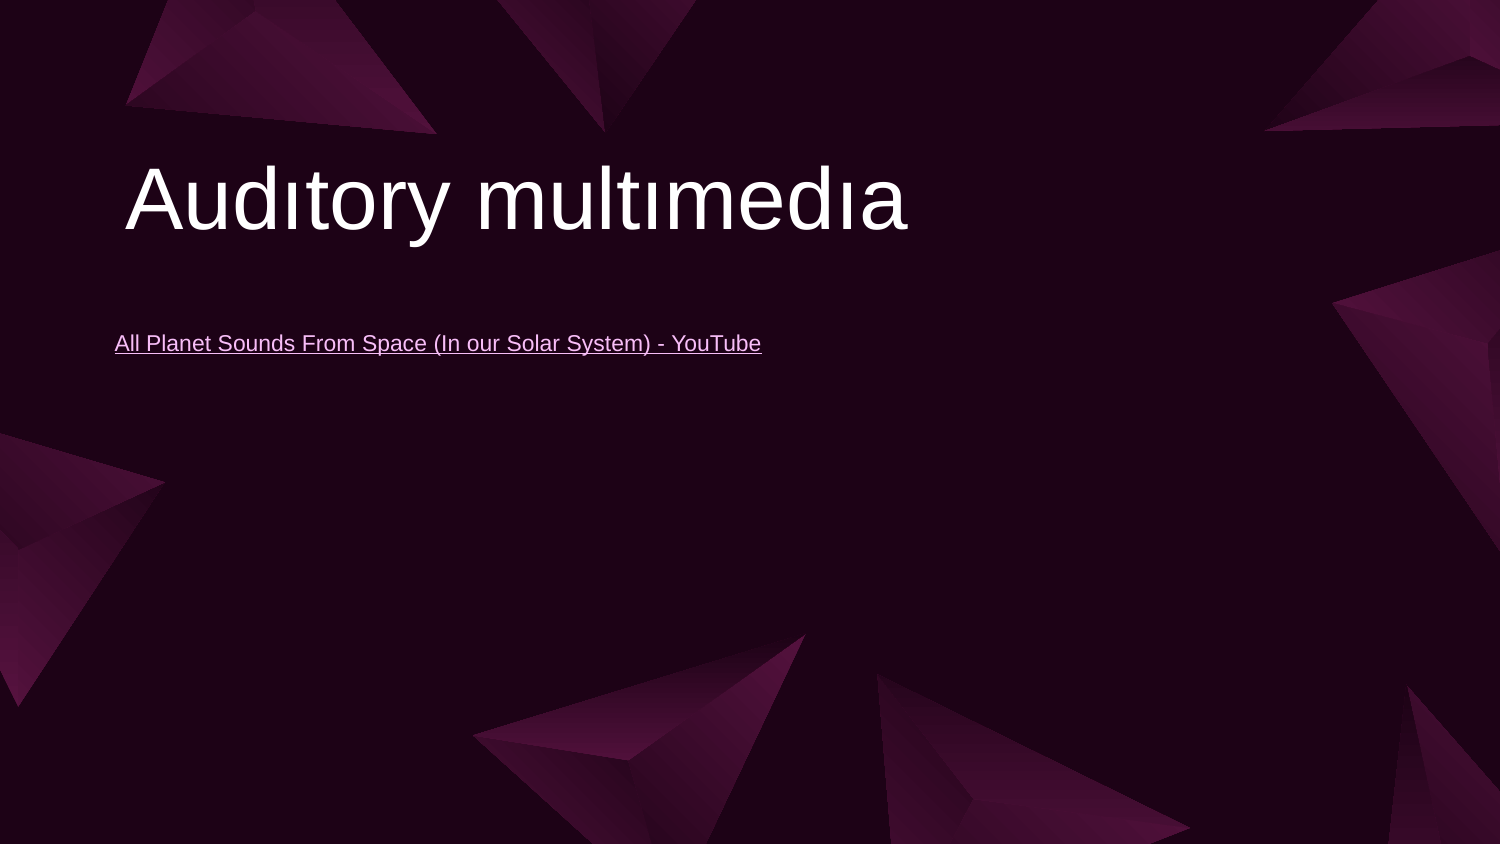

Audıtory multımedıa
All Planet Sounds From Space (In our Solar System) - YouTube
4